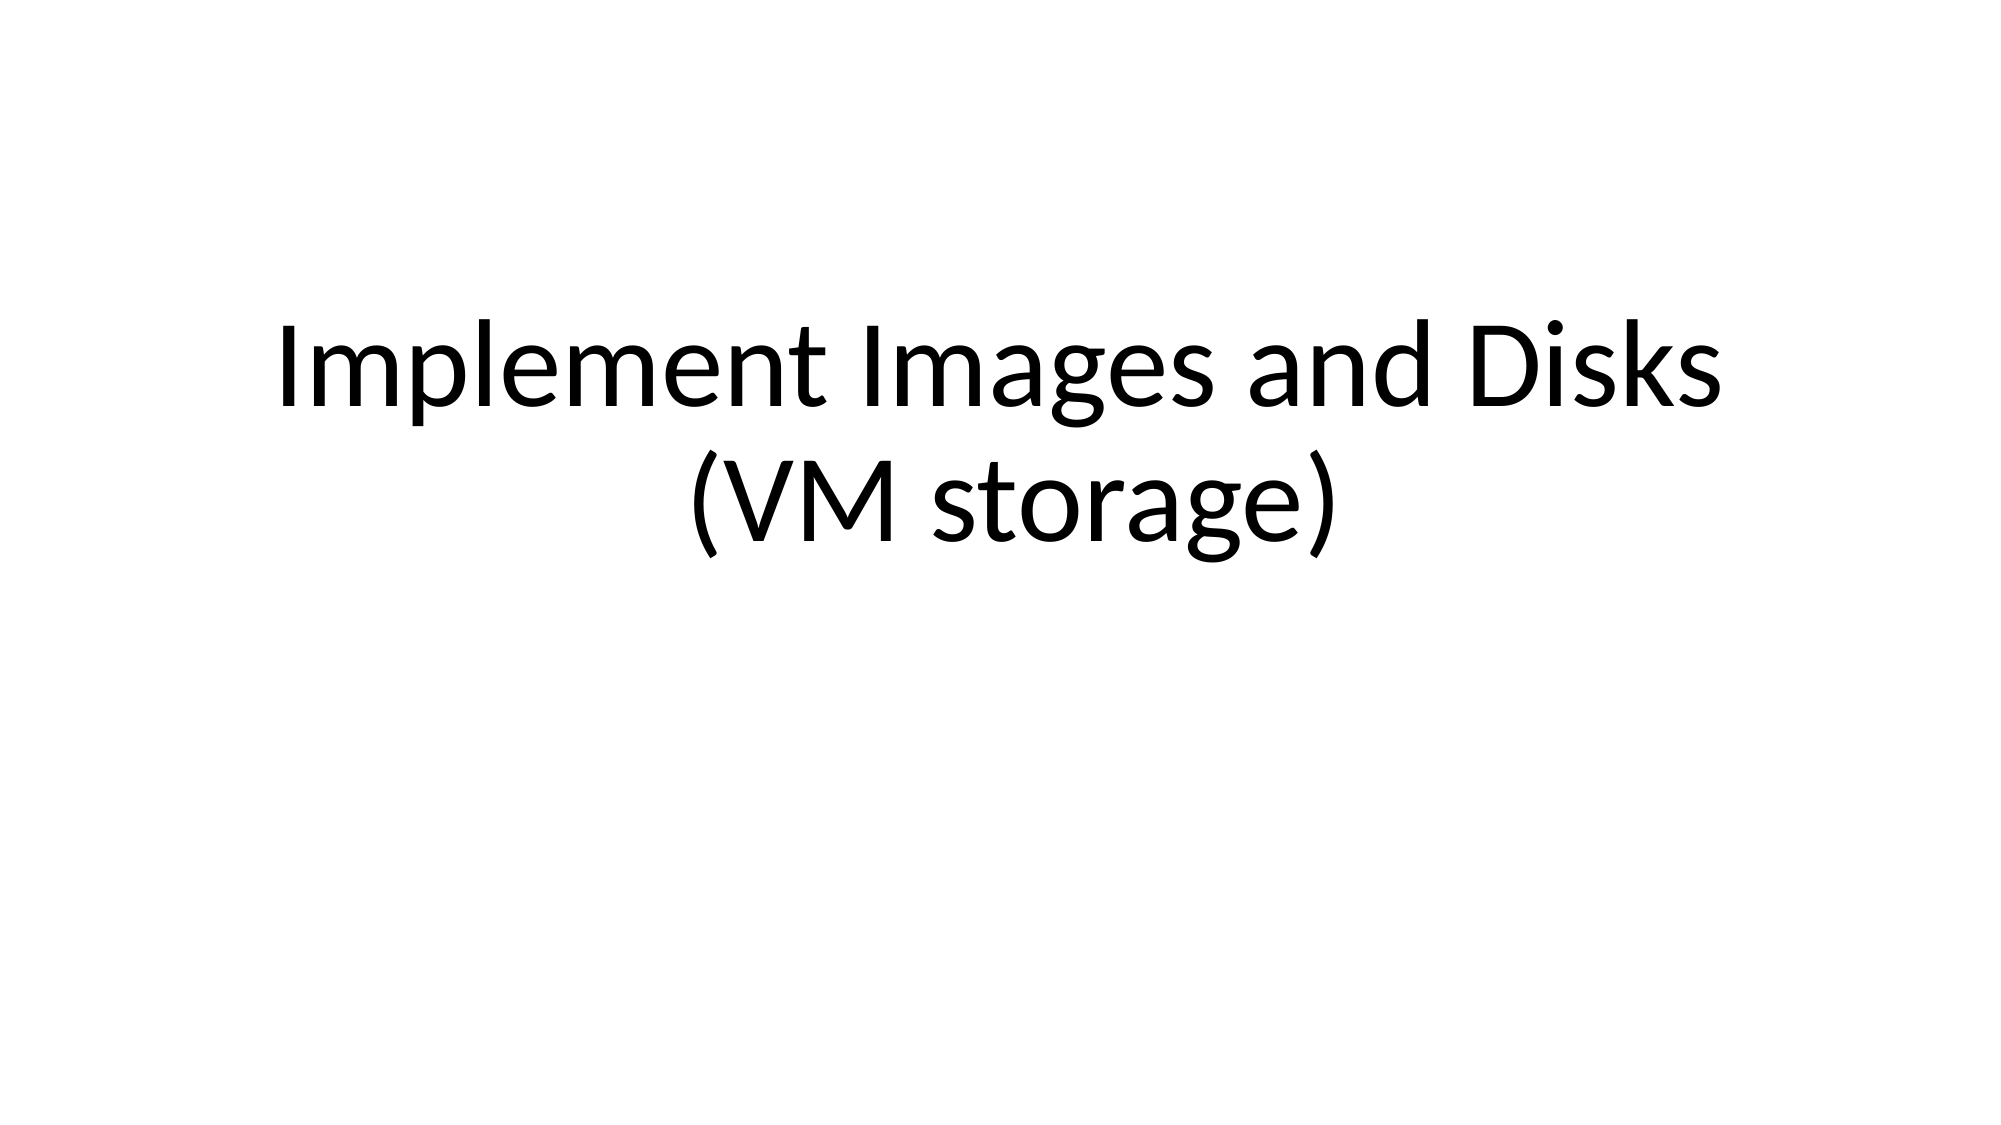

# Implement Images and Disks  (VM storage)